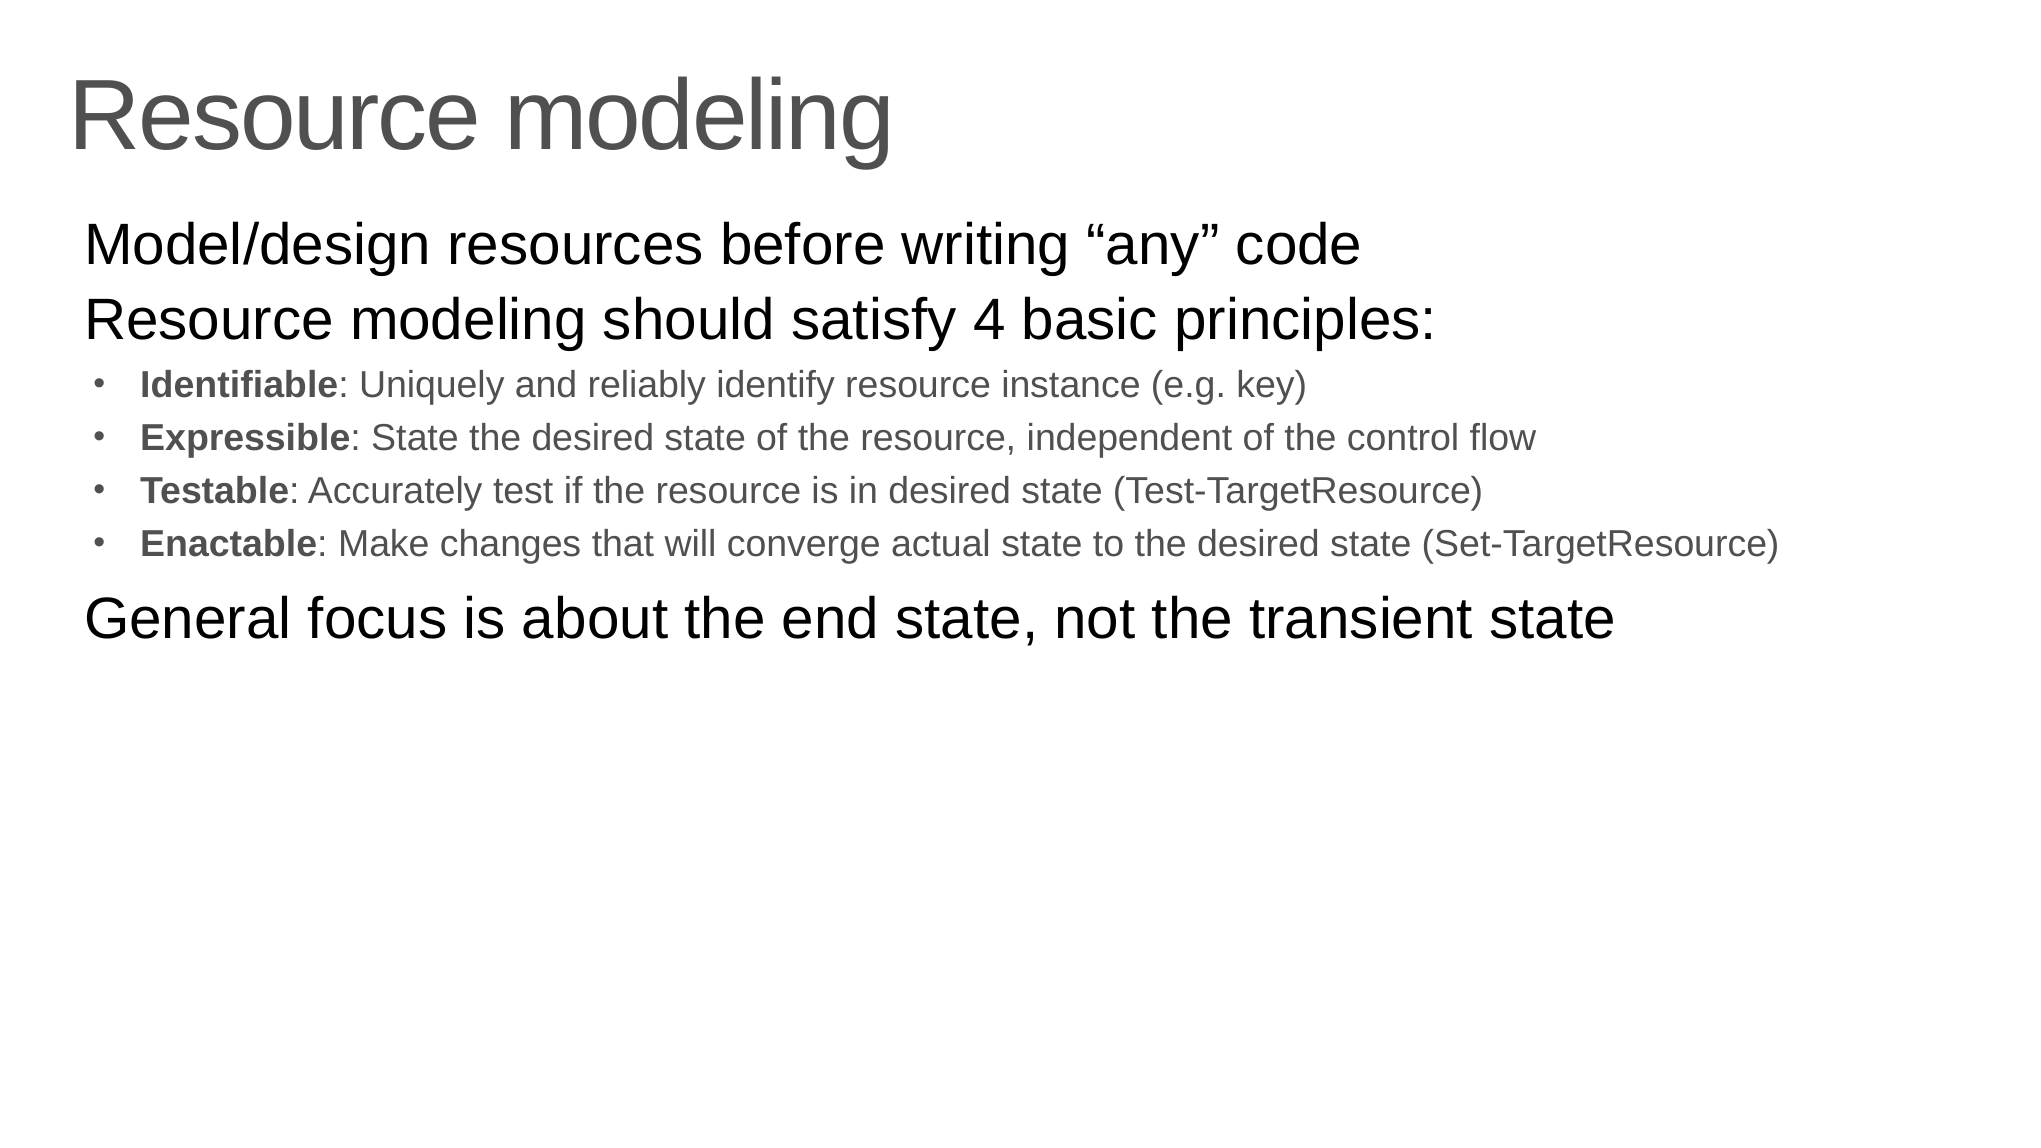

# Resource modeling
Model/design resources before writing “any” code
Resource modeling should satisfy 4 basic principles:
Identifiable: Uniquely and reliably identify resource instance (e.g. key)
Expressible: State the desired state of the resource, independent of the control flow
Testable: Accurately test if the resource is in desired state (Test-TargetResource)
Enactable: Make changes that will converge actual state to the desired state (Set-TargetResource)
General focus is about the end state, not the transient state